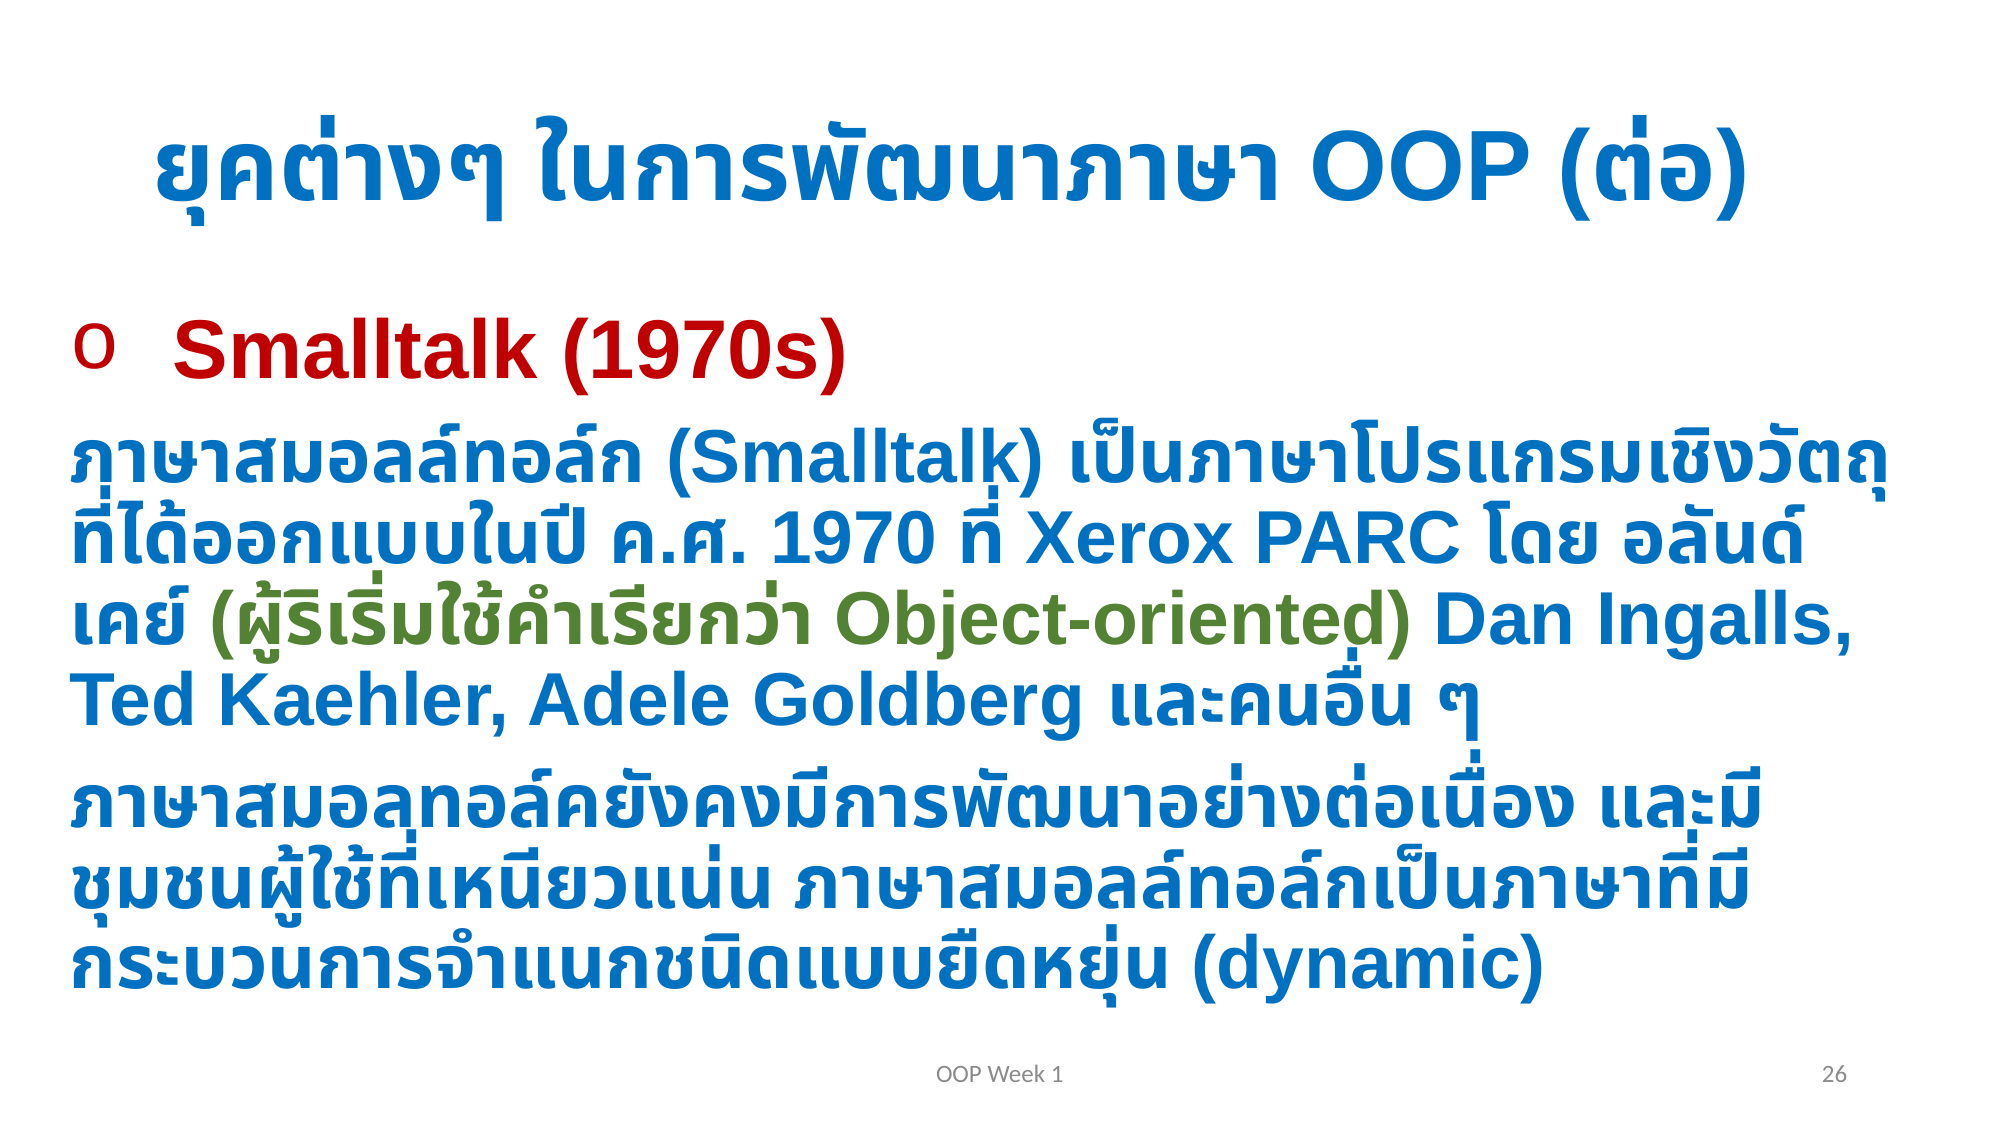

# ยุคต่างๆ ในการพัฒนาภาษา OOP (ต่อ)
Smalltalk (1970s)
ภาษาสมอลล์ทอล์ก (Smalltalk) เป็นภาษาโปรแกรมเชิงวัตถุที่ได้ออกแบบในปี ค.ศ. 1970 ที่ Xerox PARC โดย อลันด์ เคย์ (ผู้ริเริ่มใช้คำเรียกว่า Object-oriented) Dan Ingalls, Ted Kaehler, Adele Goldberg และคนอื่น ๆ
ภาษาสมอลทอล์คยังคงมีการพัฒนาอย่างต่อเนื่อง และมีชุมชนผู้ใช้ที่เหนียวแน่น ภาษาสมอลล์ทอล์กเป็นภาษาที่มีกระบวนการจำแนกชนิดแบบยืดหยุ่น (dynamic)
OOP Week 1
26